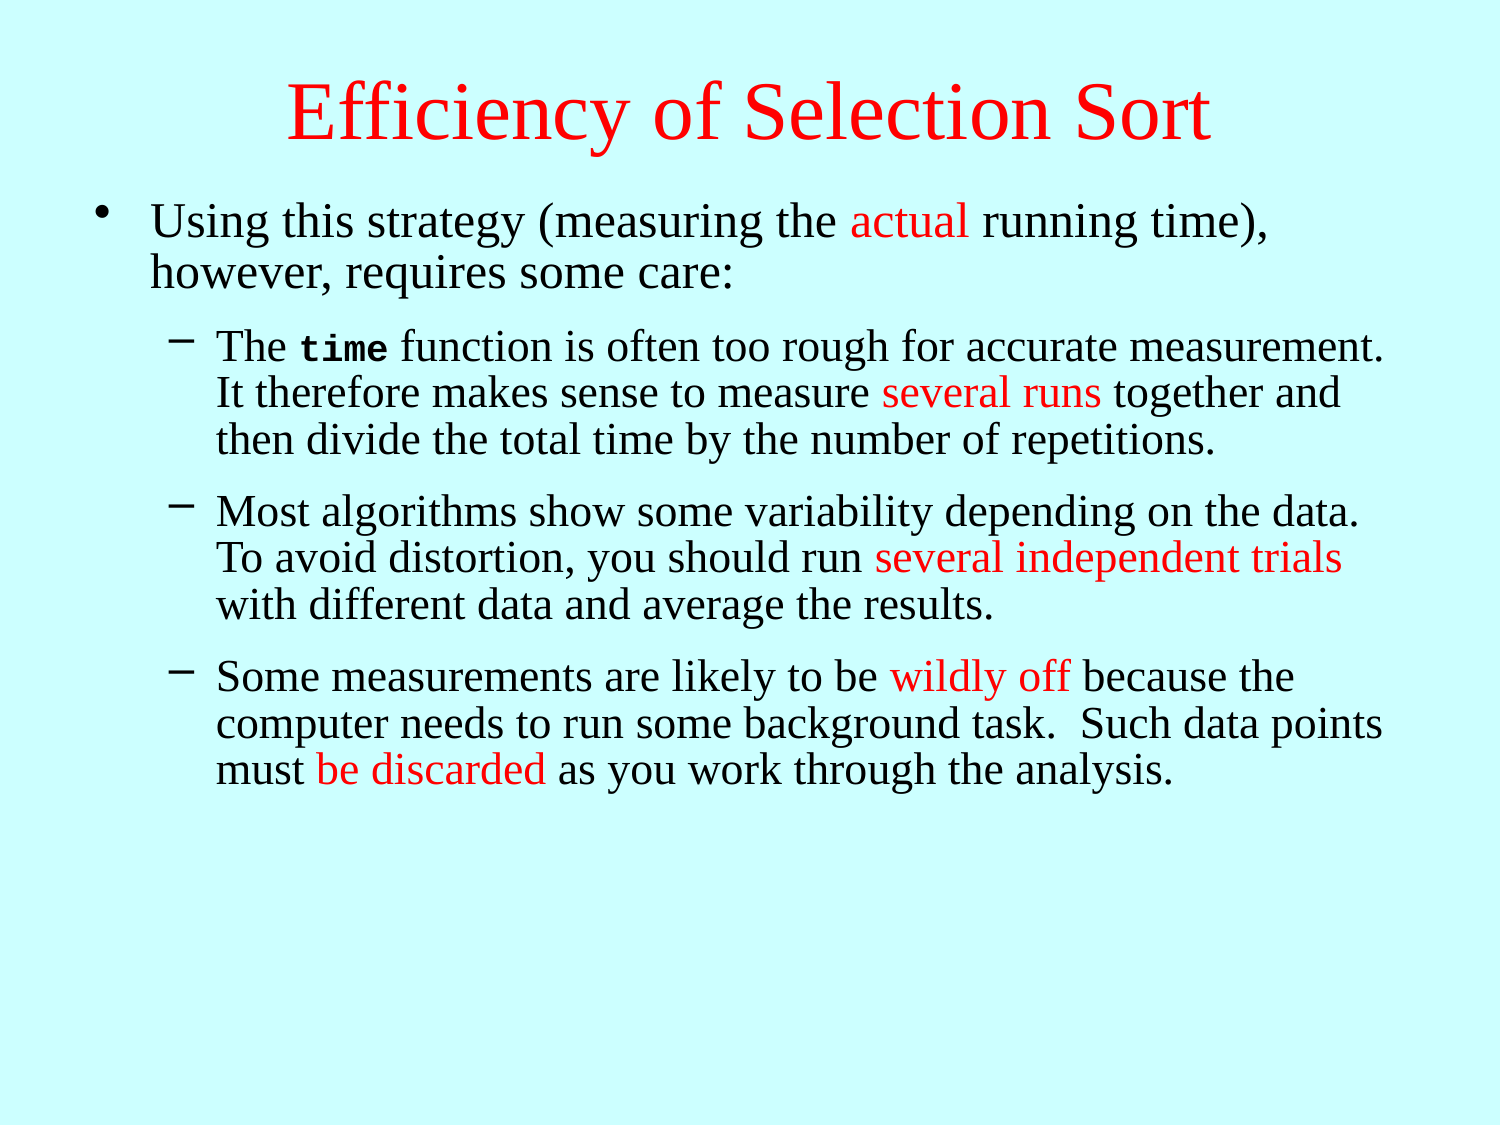

# Efficiency of Selection Sort
Using this strategy (measuring the actual running time), however, requires some care:
The time function is often too rough for accurate measurement.  It therefore makes sense to measure several runs together and then divide the total time by the number of repetitions.
Most algorithms show some variability depending on the data.  To avoid distortion, you should run several independent trials with different data and average the results.
Some measurements are likely to be wildly off because the computer needs to run some background task.  Such data points must be discarded as you work through the analysis.